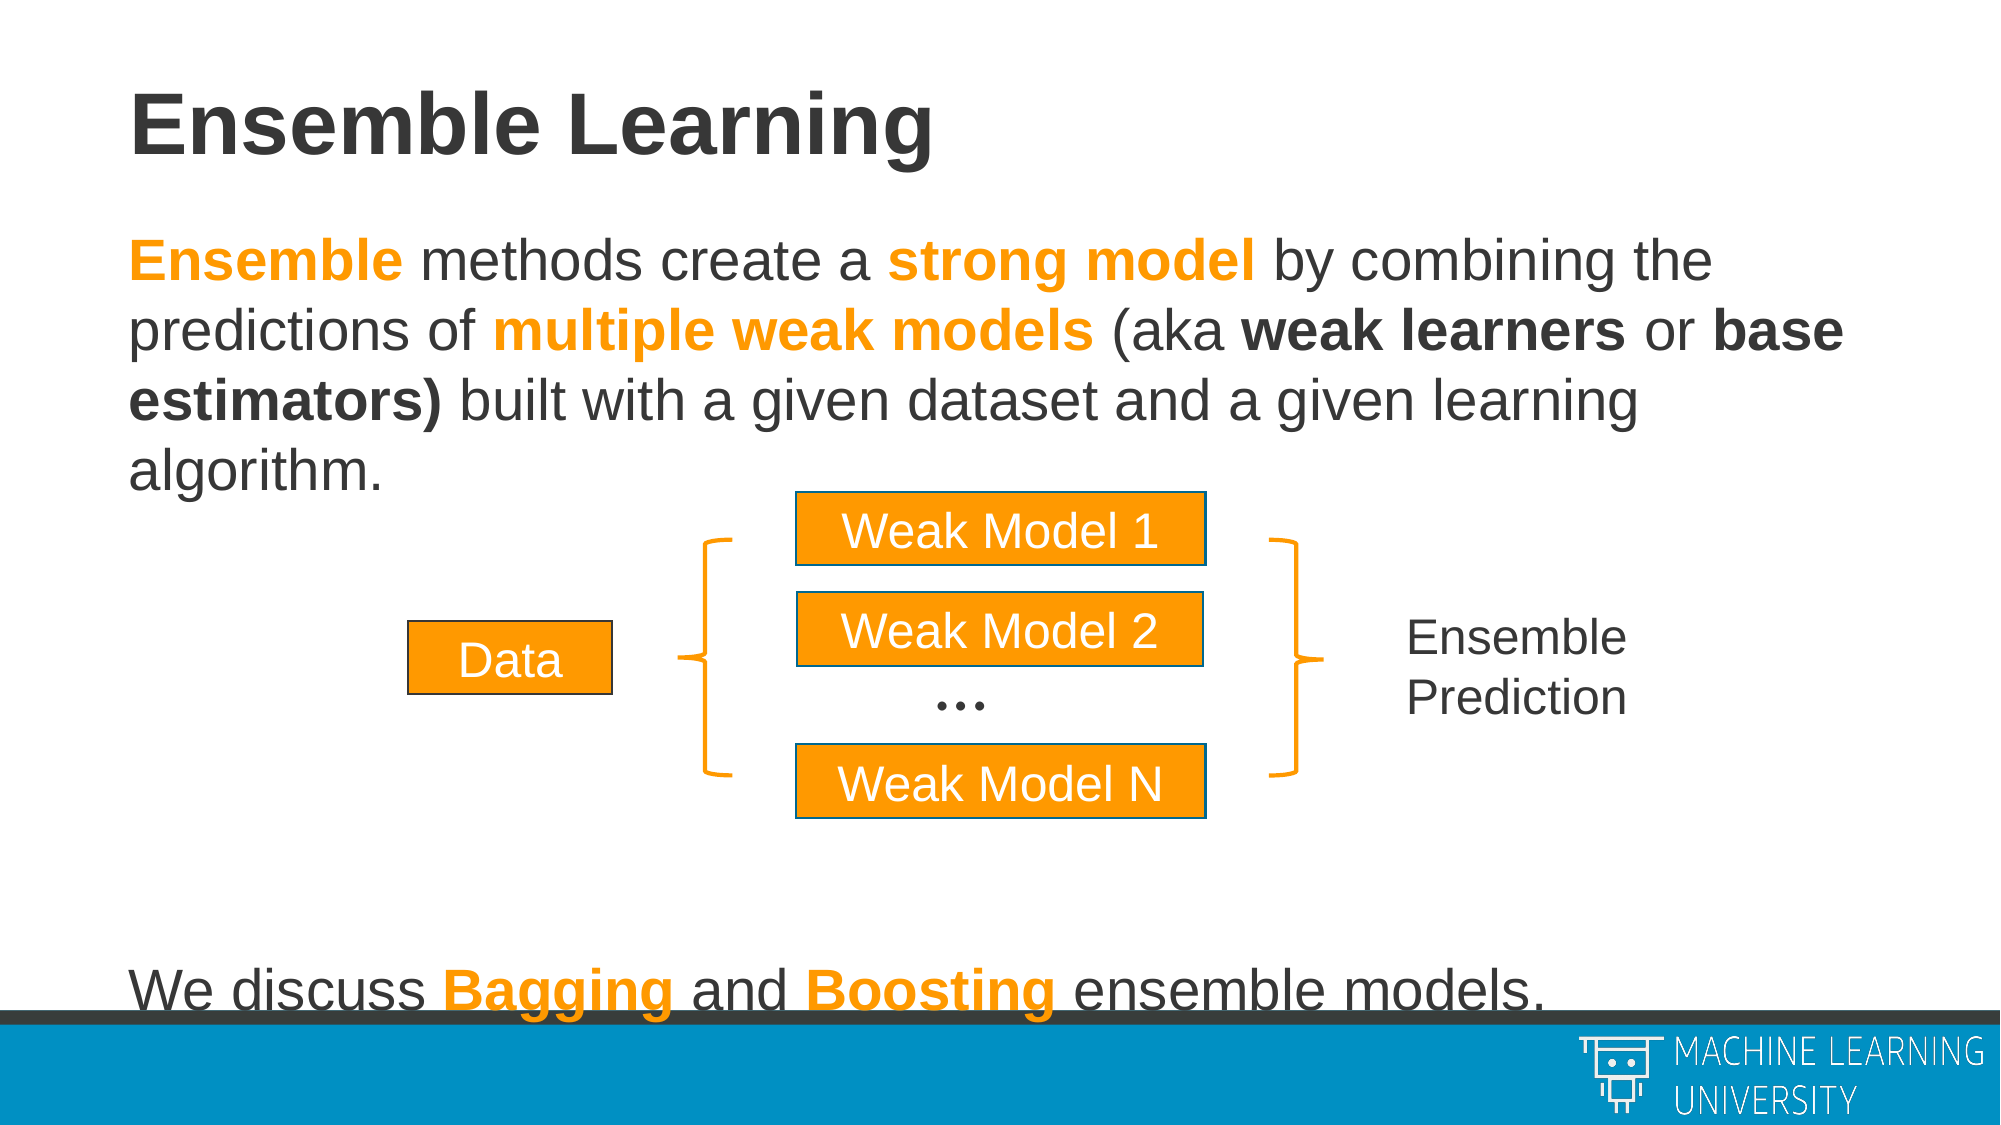

# Ensemble Learning
Ensemble methods create a strong model by combining the predictions of multiple weak models (aka weak learners or base estimators) built with a given dataset and a given learning algorithm.

We discuss Bagging and Boosting ensemble models.

Weak Model 1

Weak Model 2
Ensemble Prediction
Data
…
Weak Model N